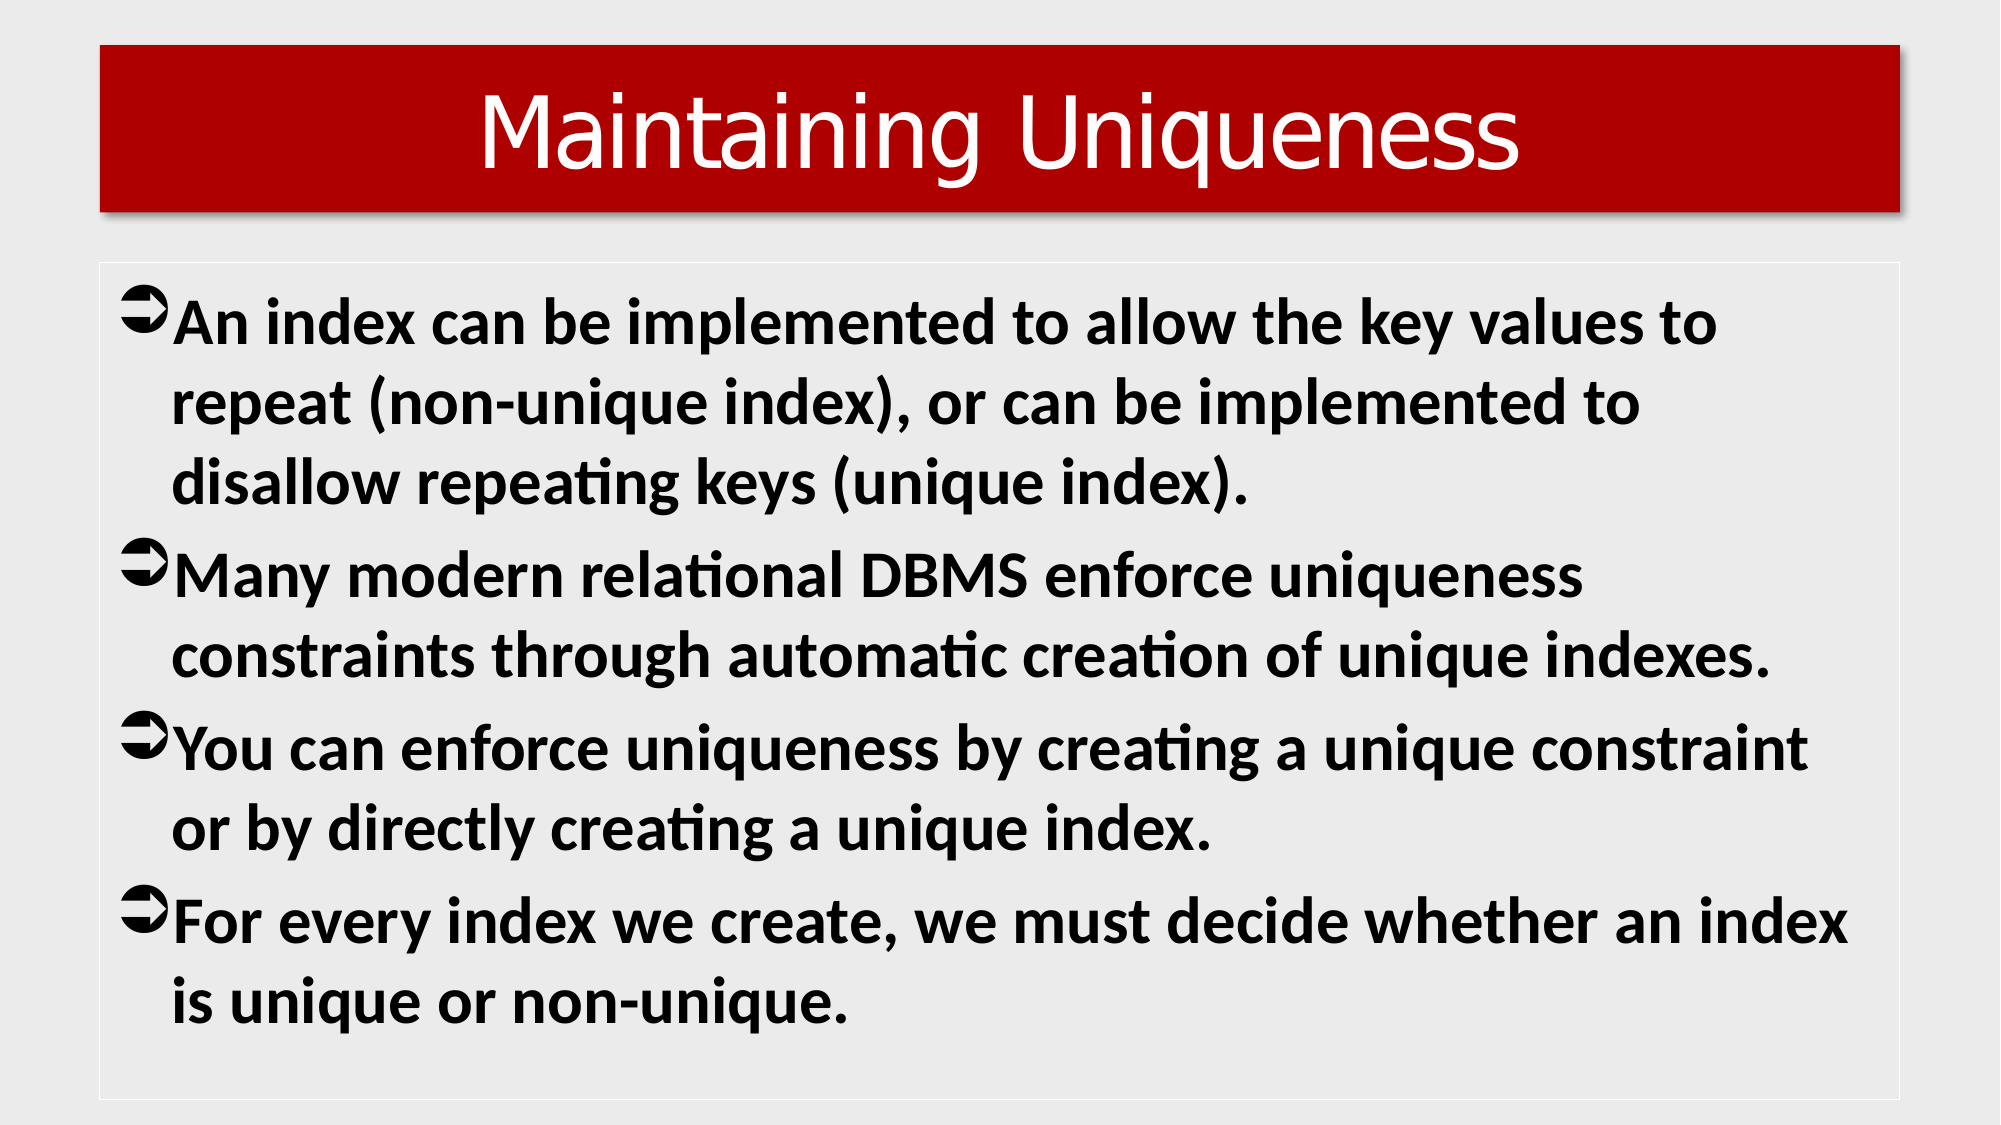

# Maintaining Uniqueness
An index can be implemented to allow the key values to repeat (non-unique index), or can be implemented to disallow repeating keys (unique index).
Many modern relational DBMS enforce uniqueness constraints through automatic creation of unique indexes.
You can enforce uniqueness by creating a unique constraint or by directly creating a unique index.
For every index we create, we must decide whether an index is unique or non-unique.